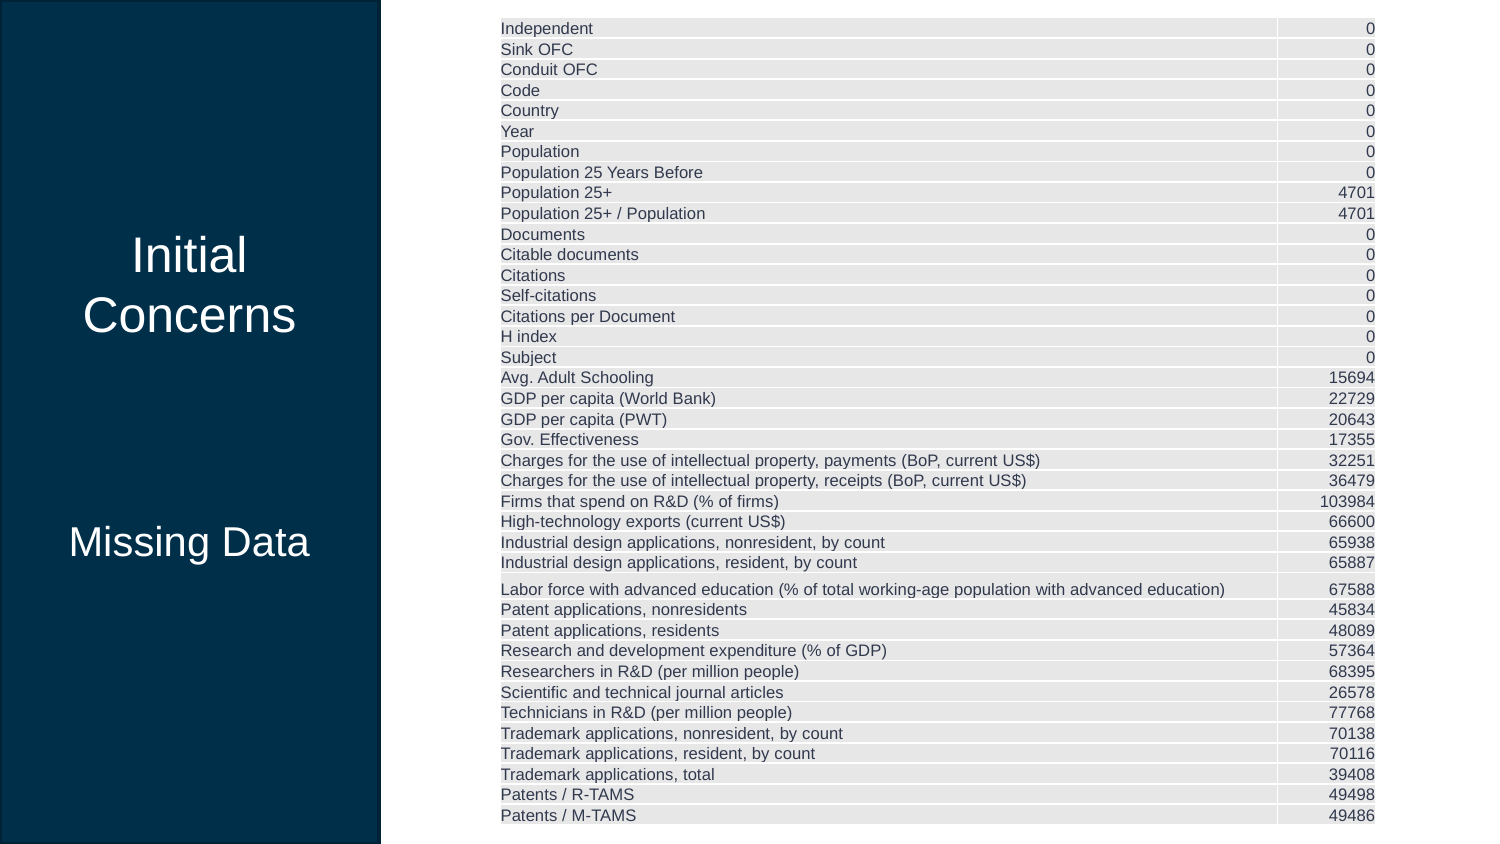

| Independent | 0 |
| --- | --- |
| Sink OFC | 0 |
| Conduit OFC | 0 |
| Code | 0 |
| Country | 0 |
| Year | 0 |
| Population | 0 |
| Population 25 Years Before | 0 |
| Population 25+ | 4701 |
| Population 25+ / Population | 4701 |
| Documents | 0 |
| Citable documents | 0 |
| Citations | 0 |
| Self-citations | 0 |
| Citations per Document | 0 |
| H index | 0 |
| Subject | 0 |
| Avg. Adult Schooling | 15694 |
| GDP per capita (World Bank) | 22729 |
| GDP per capita (PWT) | 20643 |
| Gov. Effectiveness | 17355 |
| Charges for the use of intellectual property, payments (BoP, current US$) | 32251 |
| Charges for the use of intellectual property, receipts (BoP, current US$) | 36479 |
| Firms that spend on R&D (% of firms) | 103984 |
| High-technology exports (current US$) | 66600 |
| Industrial design applications, nonresident, by count | 65938 |
| Industrial design applications, resident, by count | 65887 |
| Labor force with advanced education (% of total working-age population with advanced education) | 67588 |
| Patent applications, nonresidents | 45834 |
| Patent applications, residents | 48089 |
| Research and development expenditure (% of GDP) | 57364 |
| Researchers in R&D (per million people) | 68395 |
| Scientific and technical journal articles | 26578 |
| Technicians in R&D (per million people) | 77768 |
| Trademark applications, nonresident, by count | 70138 |
| Trademark applications, resident, by count | 70116 |
| Trademark applications, total | 39408 |
| Patents / R-TAMS | 49498 |
| Patents / M-TAMS | 49486 |
Initial
Concerns
Missing Data